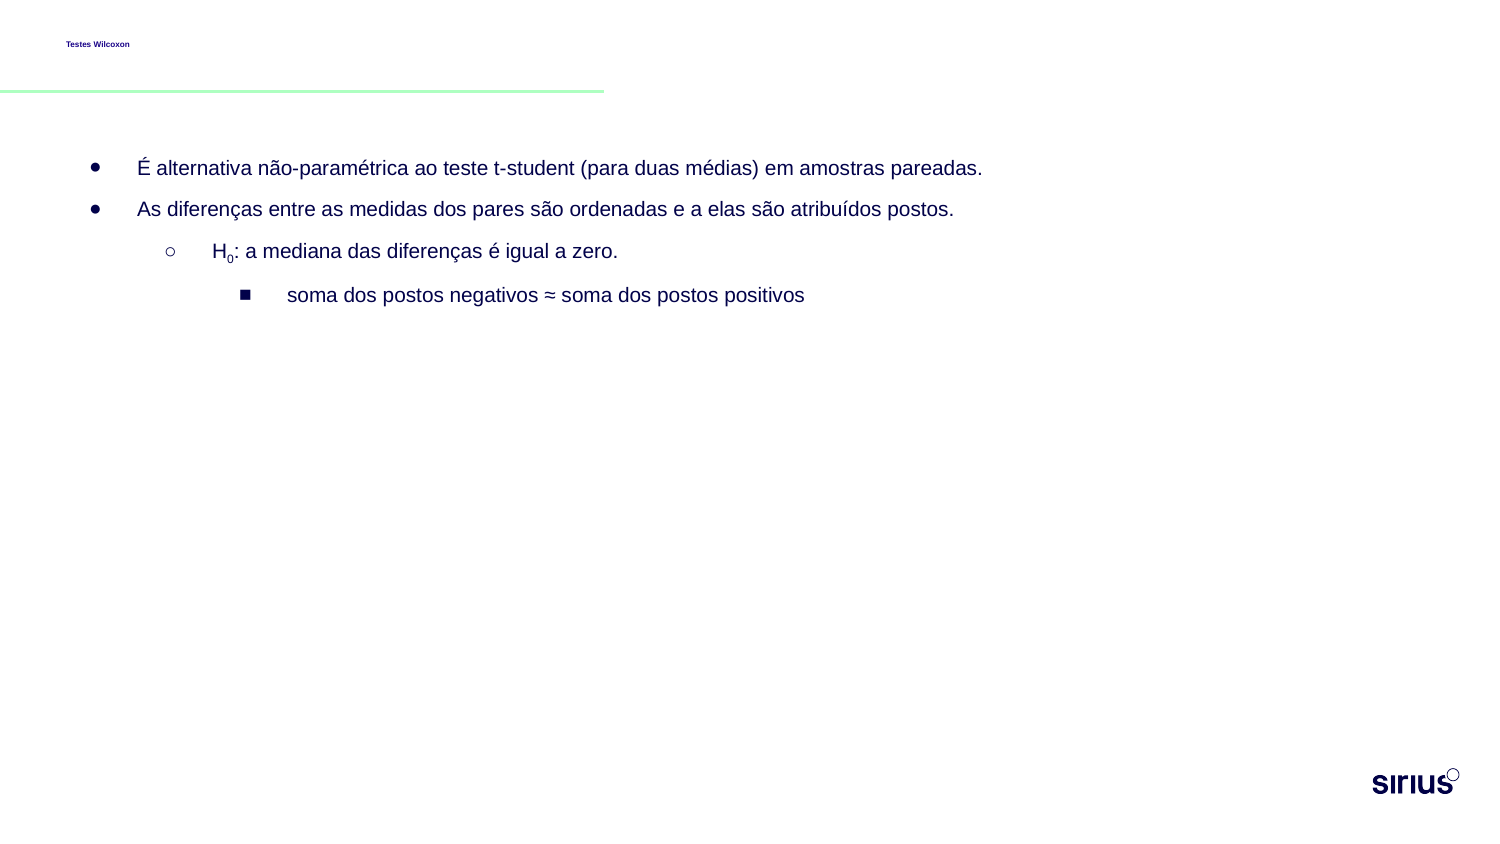

# Testes Wilcoxon

É alternativa não-paramétrica ao teste t-student (para duas médias) em amostras pareadas.
As diferenças entre as medidas dos pares são ordenadas e a elas são atribuídos postos.
H0: a mediana das diferenças é igual a zero.
soma dos postos negativos ≈ soma dos postos positivos